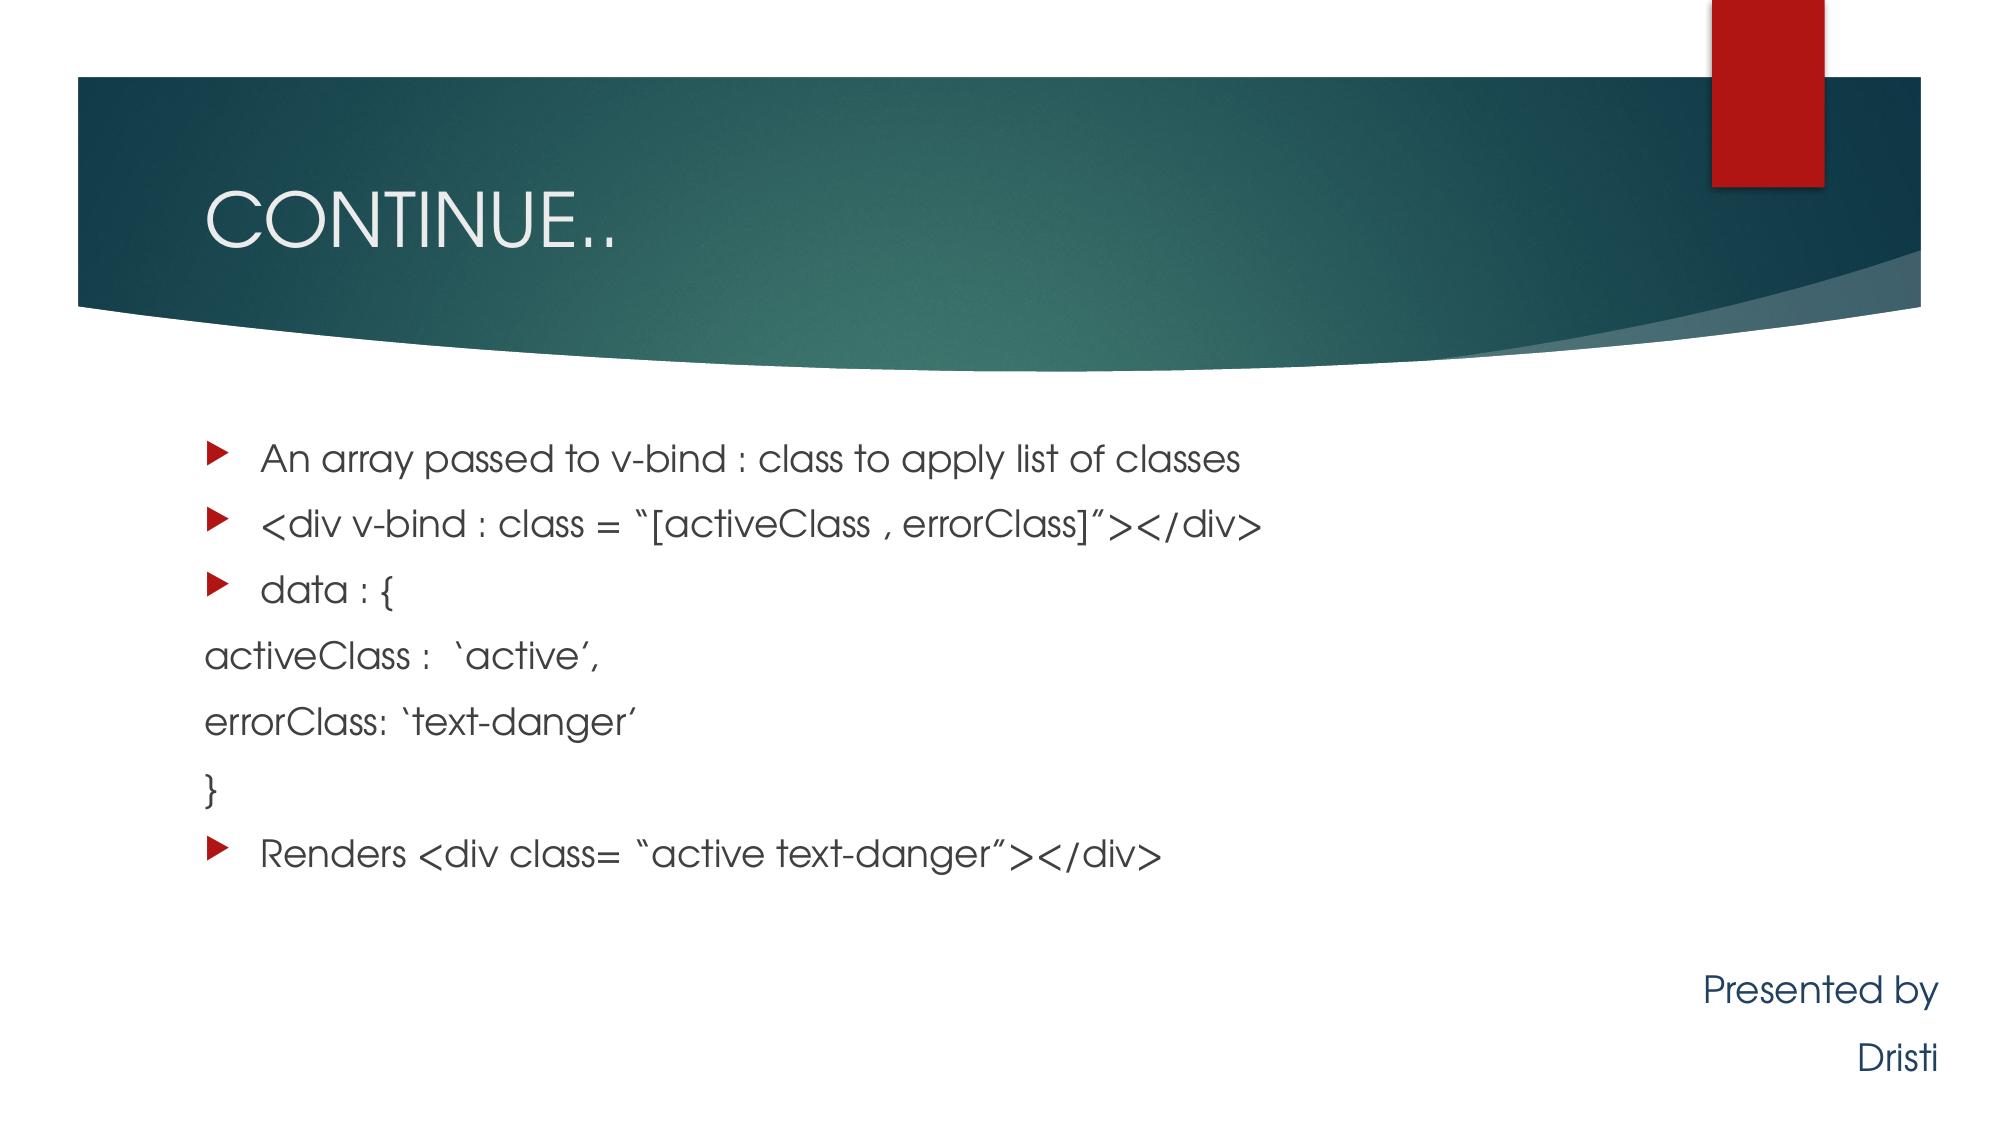

# CONTINUE..
An array passed to v-bind : class to apply list of classes
<div v-bind : class = “[activeClass , errorClass]”></div>
data : {
activeClass :  ‘active’,
errorClass: ‘text-danger’
}
Renders <div class= “active text-danger”></div>
Presented by

Dristi